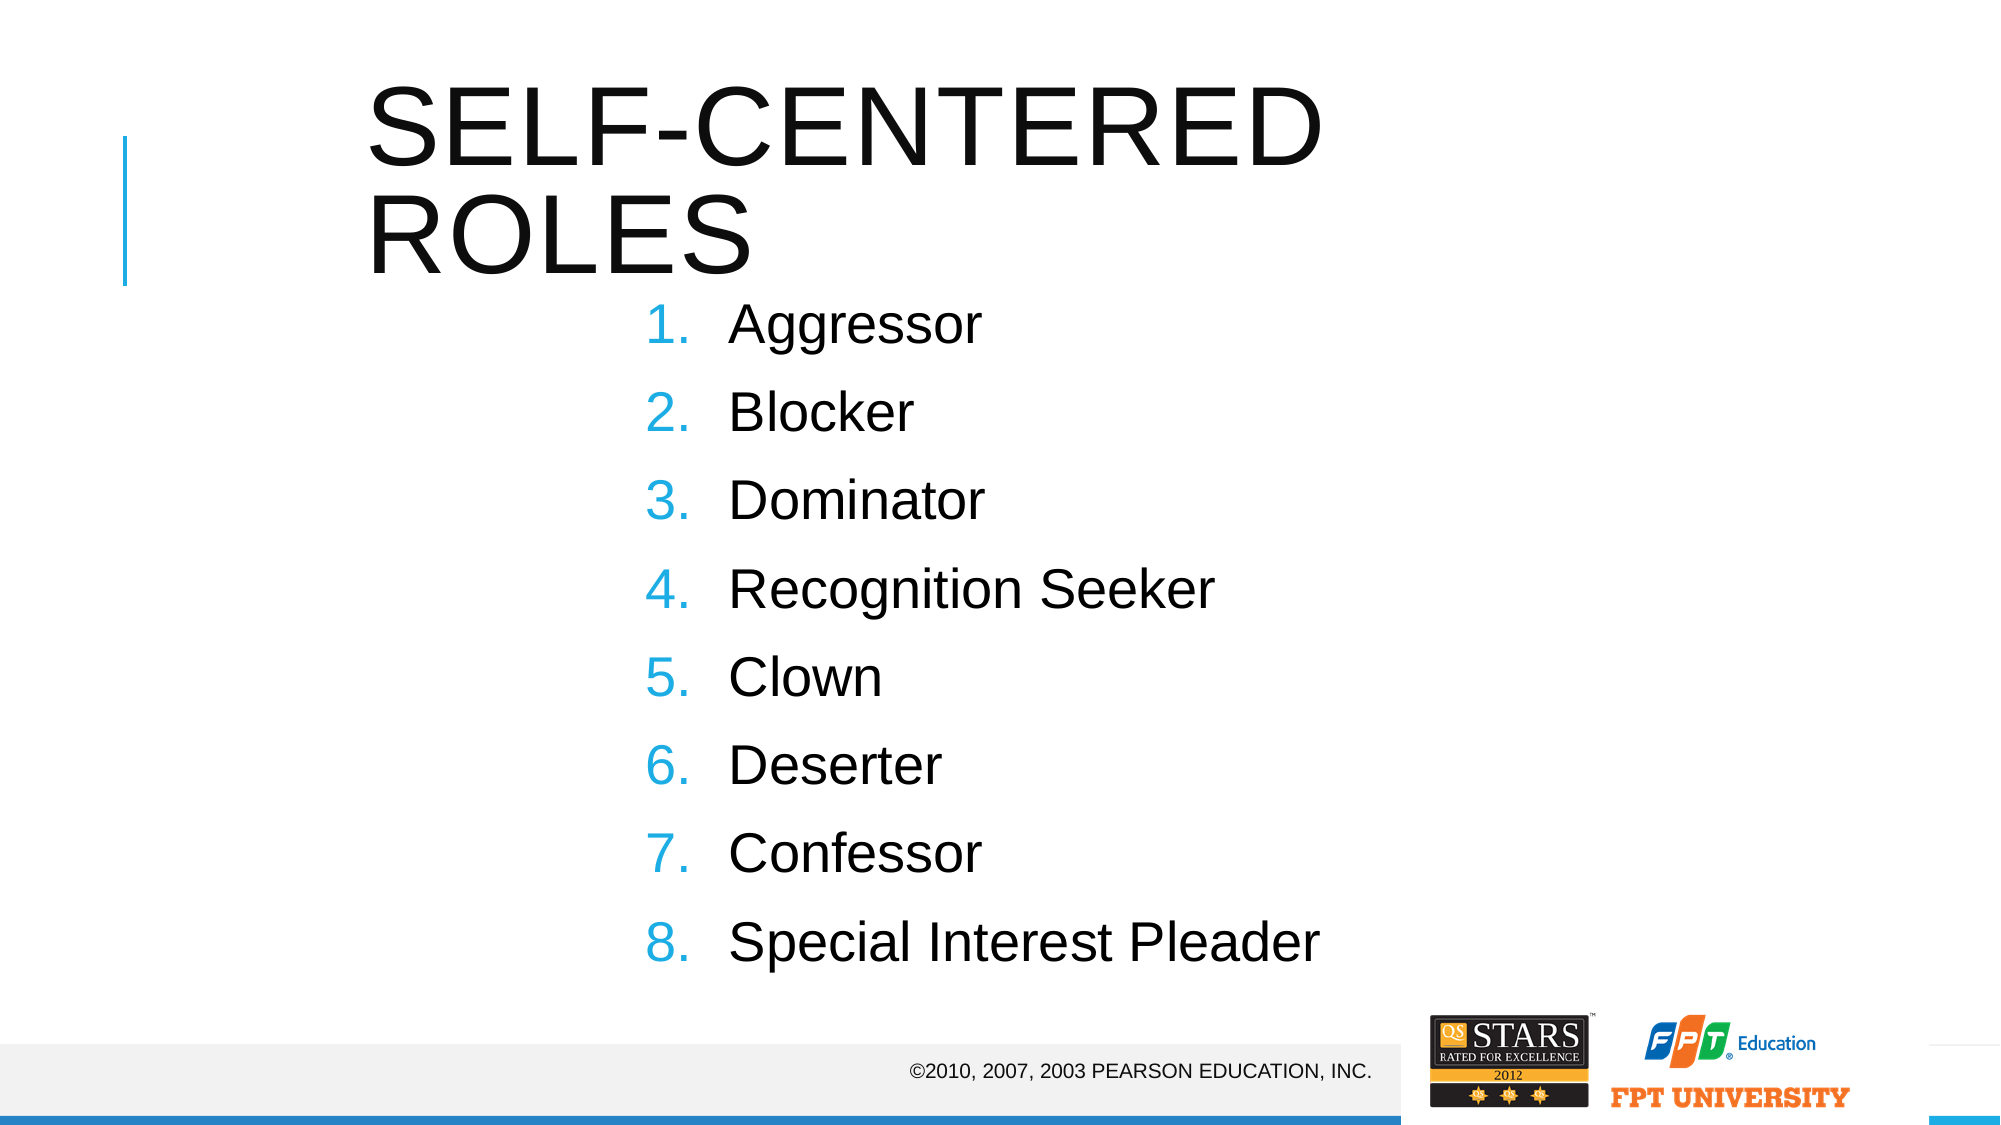

# Self-Centered Roles
Aggressor
Blocker
Dominator
Recognition Seeker
Clown
Deserter
Confessor
Special Interest Pleader
©2010, 2007, 2003 Pearson Education, Inc.